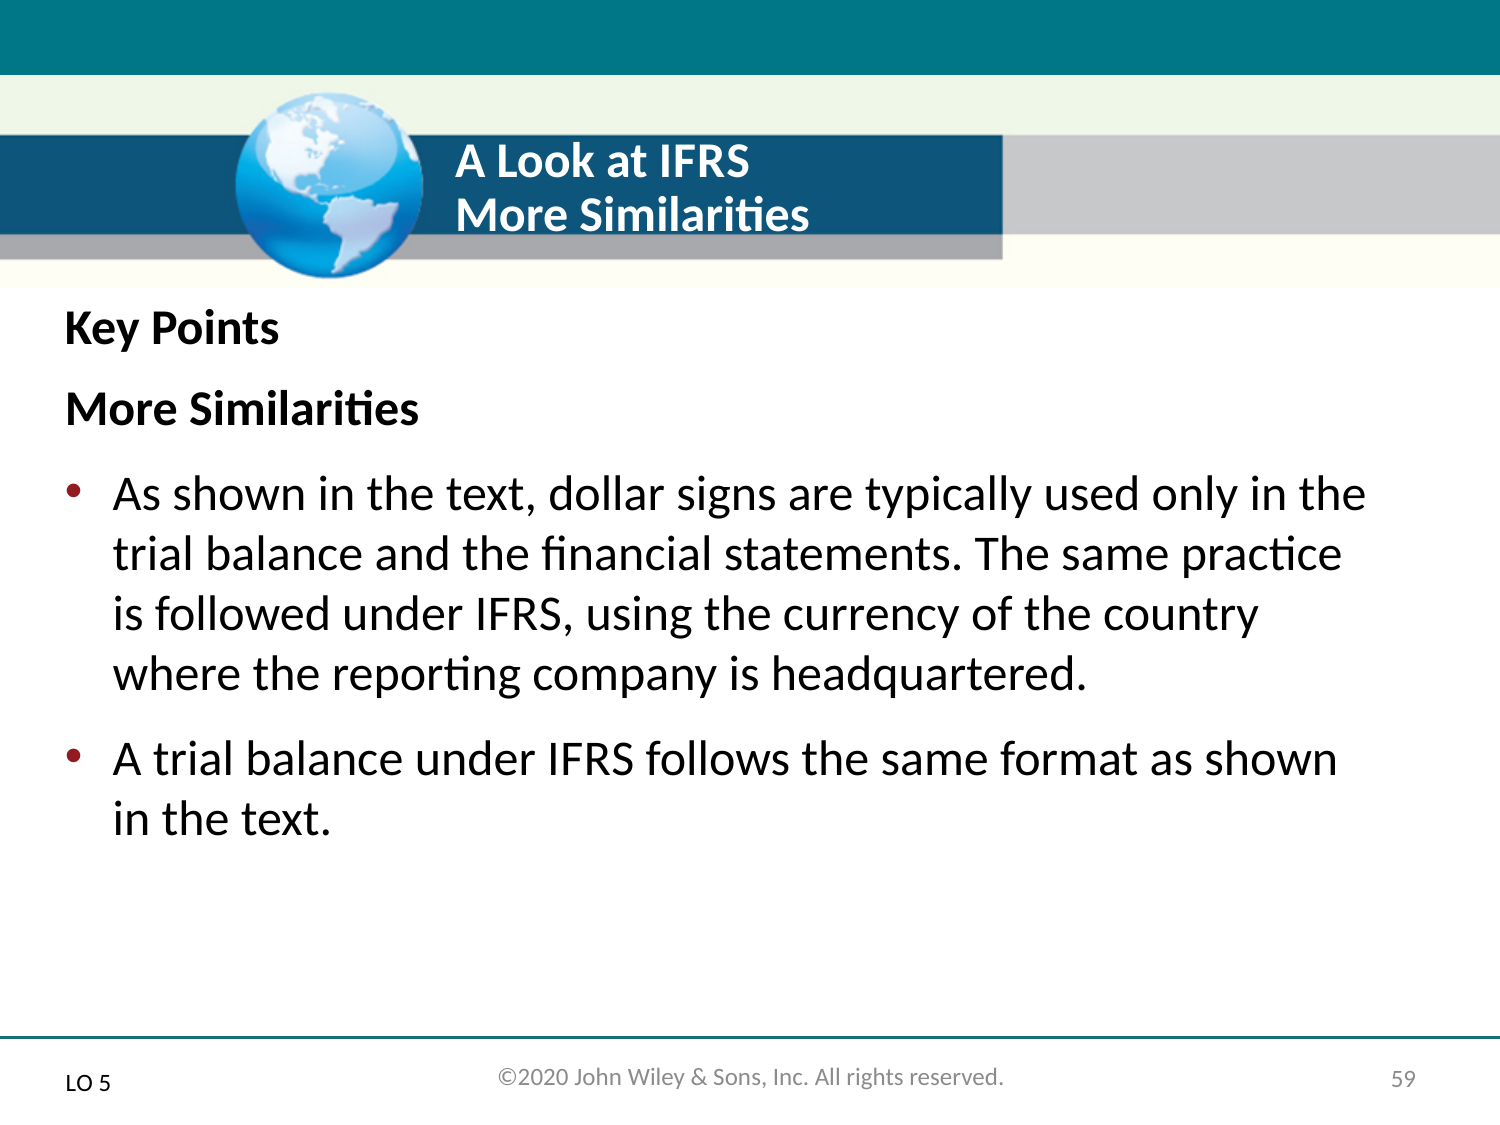

# A Look at I F R S More Similarities
Key Points
More Similarities
As shown in the text, dollar signs are typically used only in the trial balance and the financial statements. The same practice is followed under I F R S, using the currency of the country where the reporting company is headquartered.
A trial balance under I F R S follows the same format as shown in the text.
L O 5